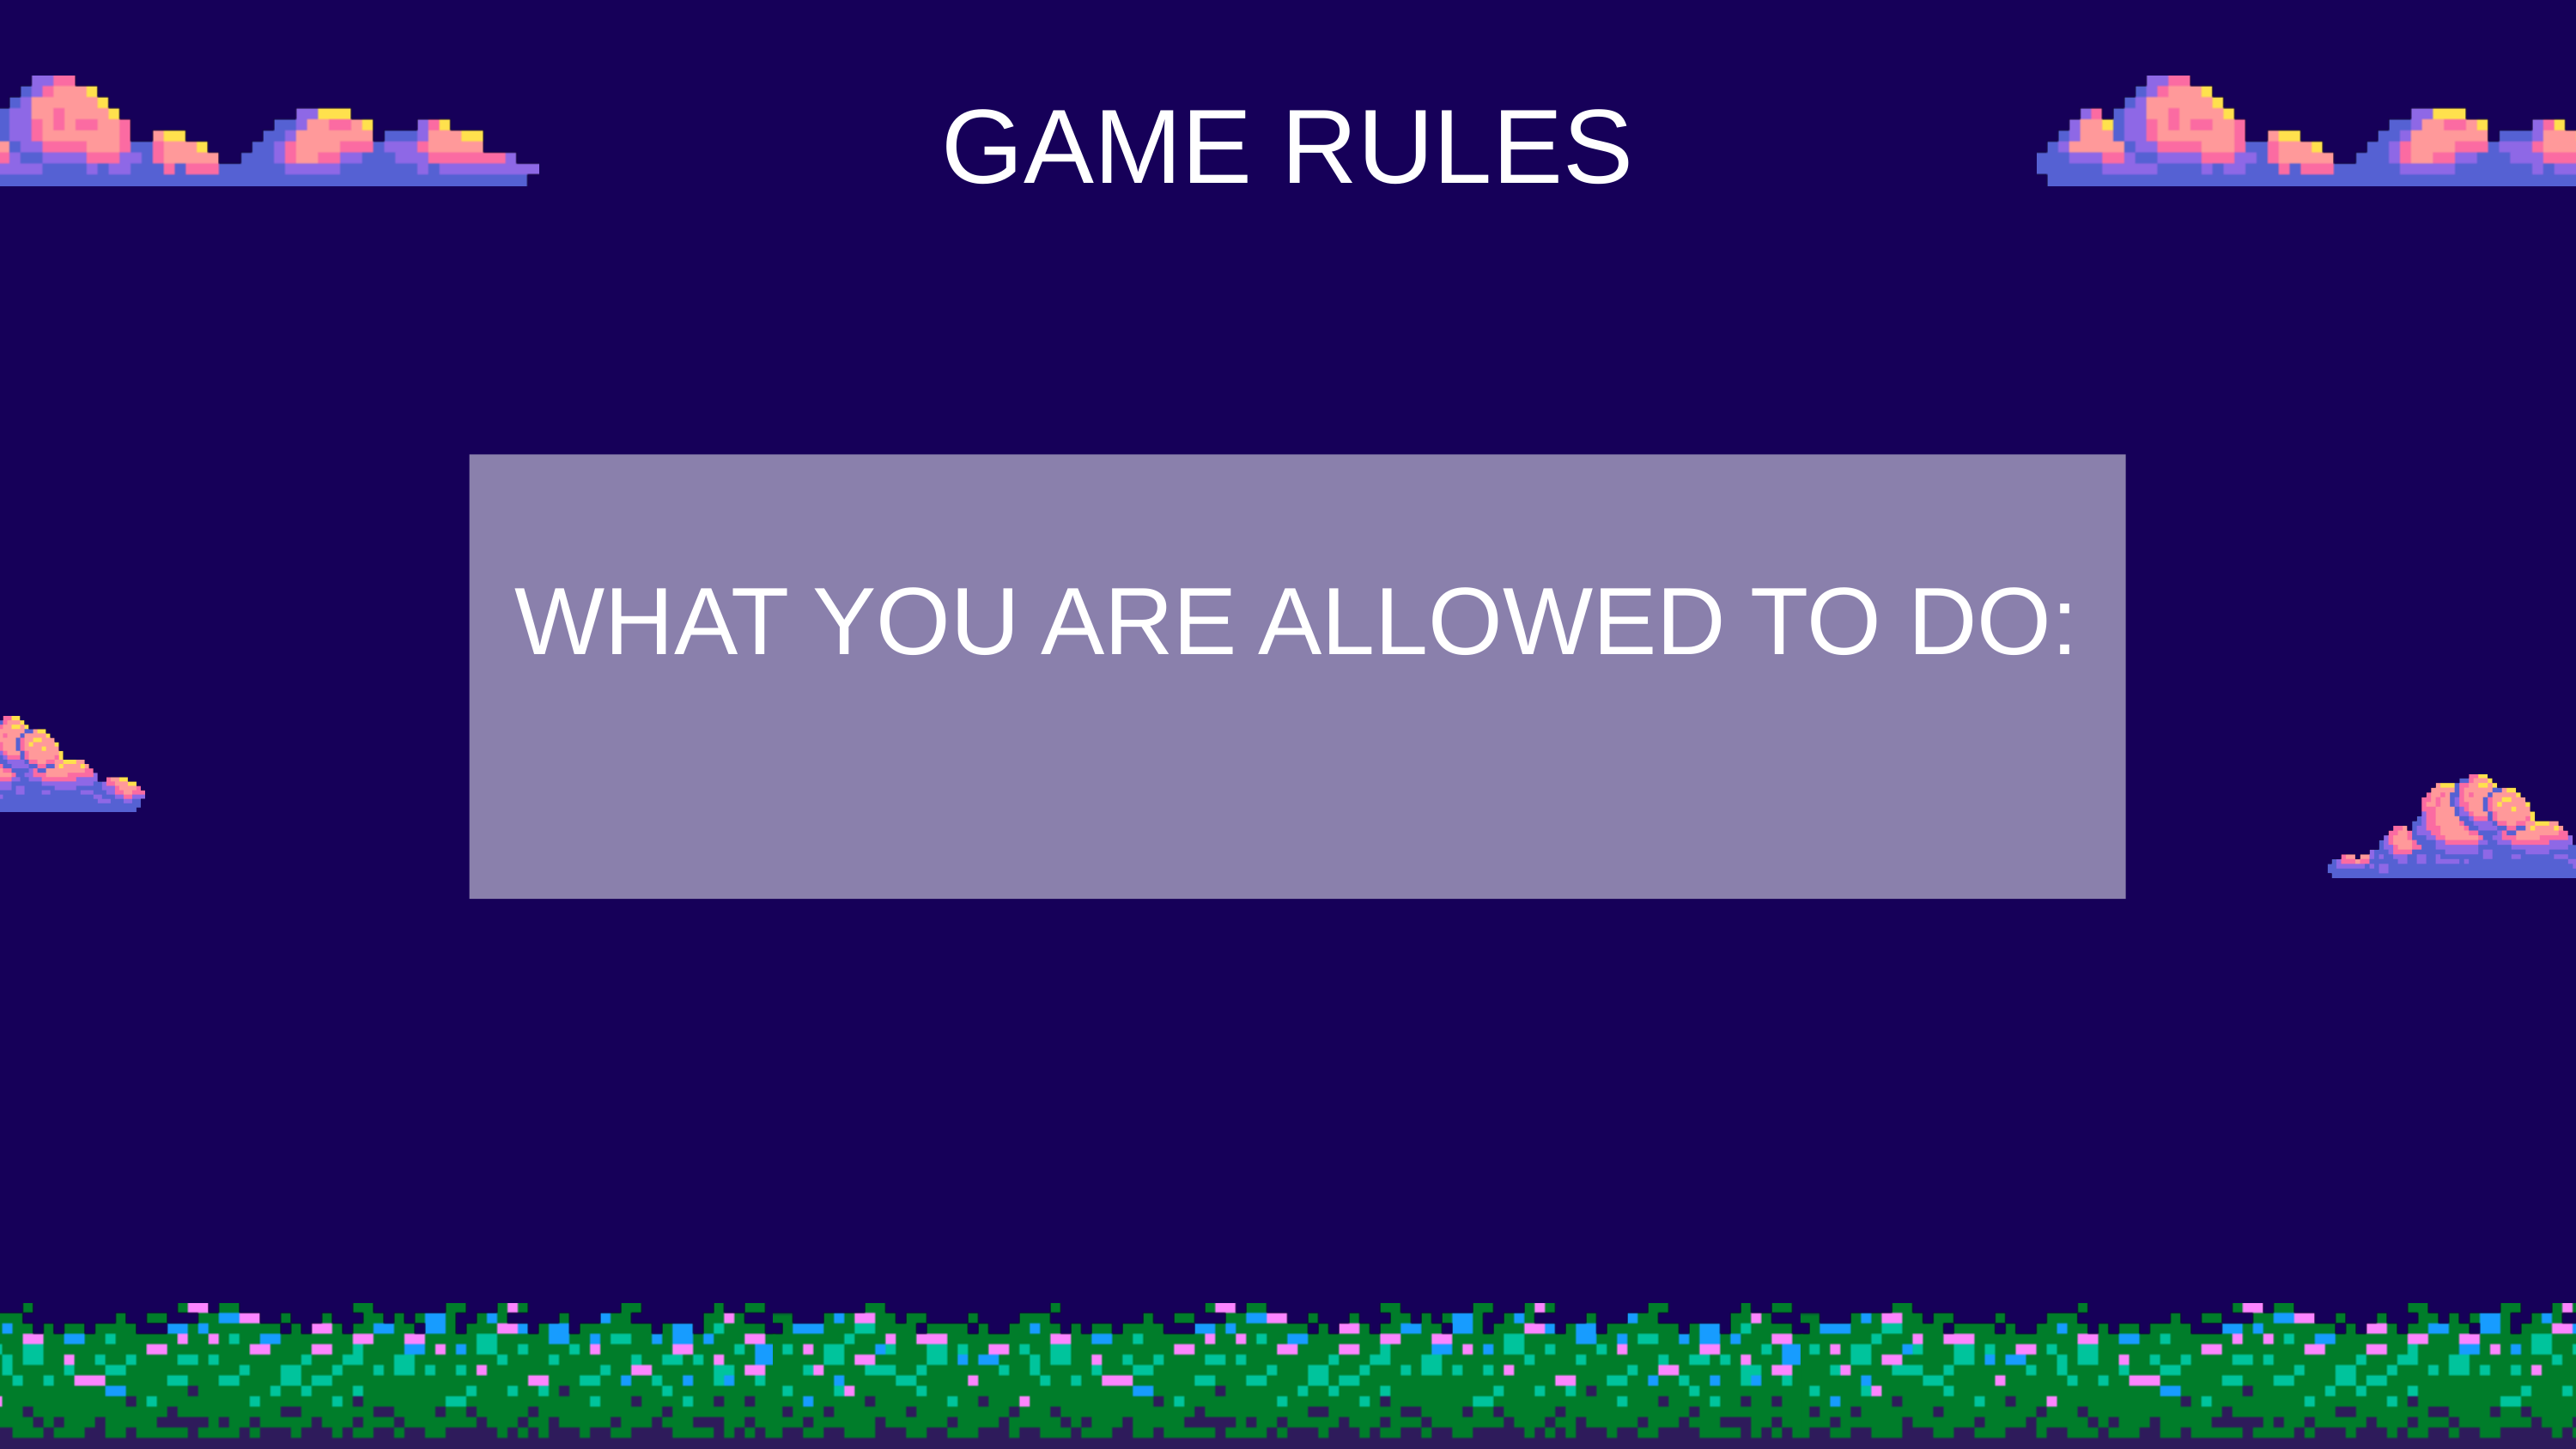

GAME RULES

WHAT YOU ARE ALLOWED TO DO: